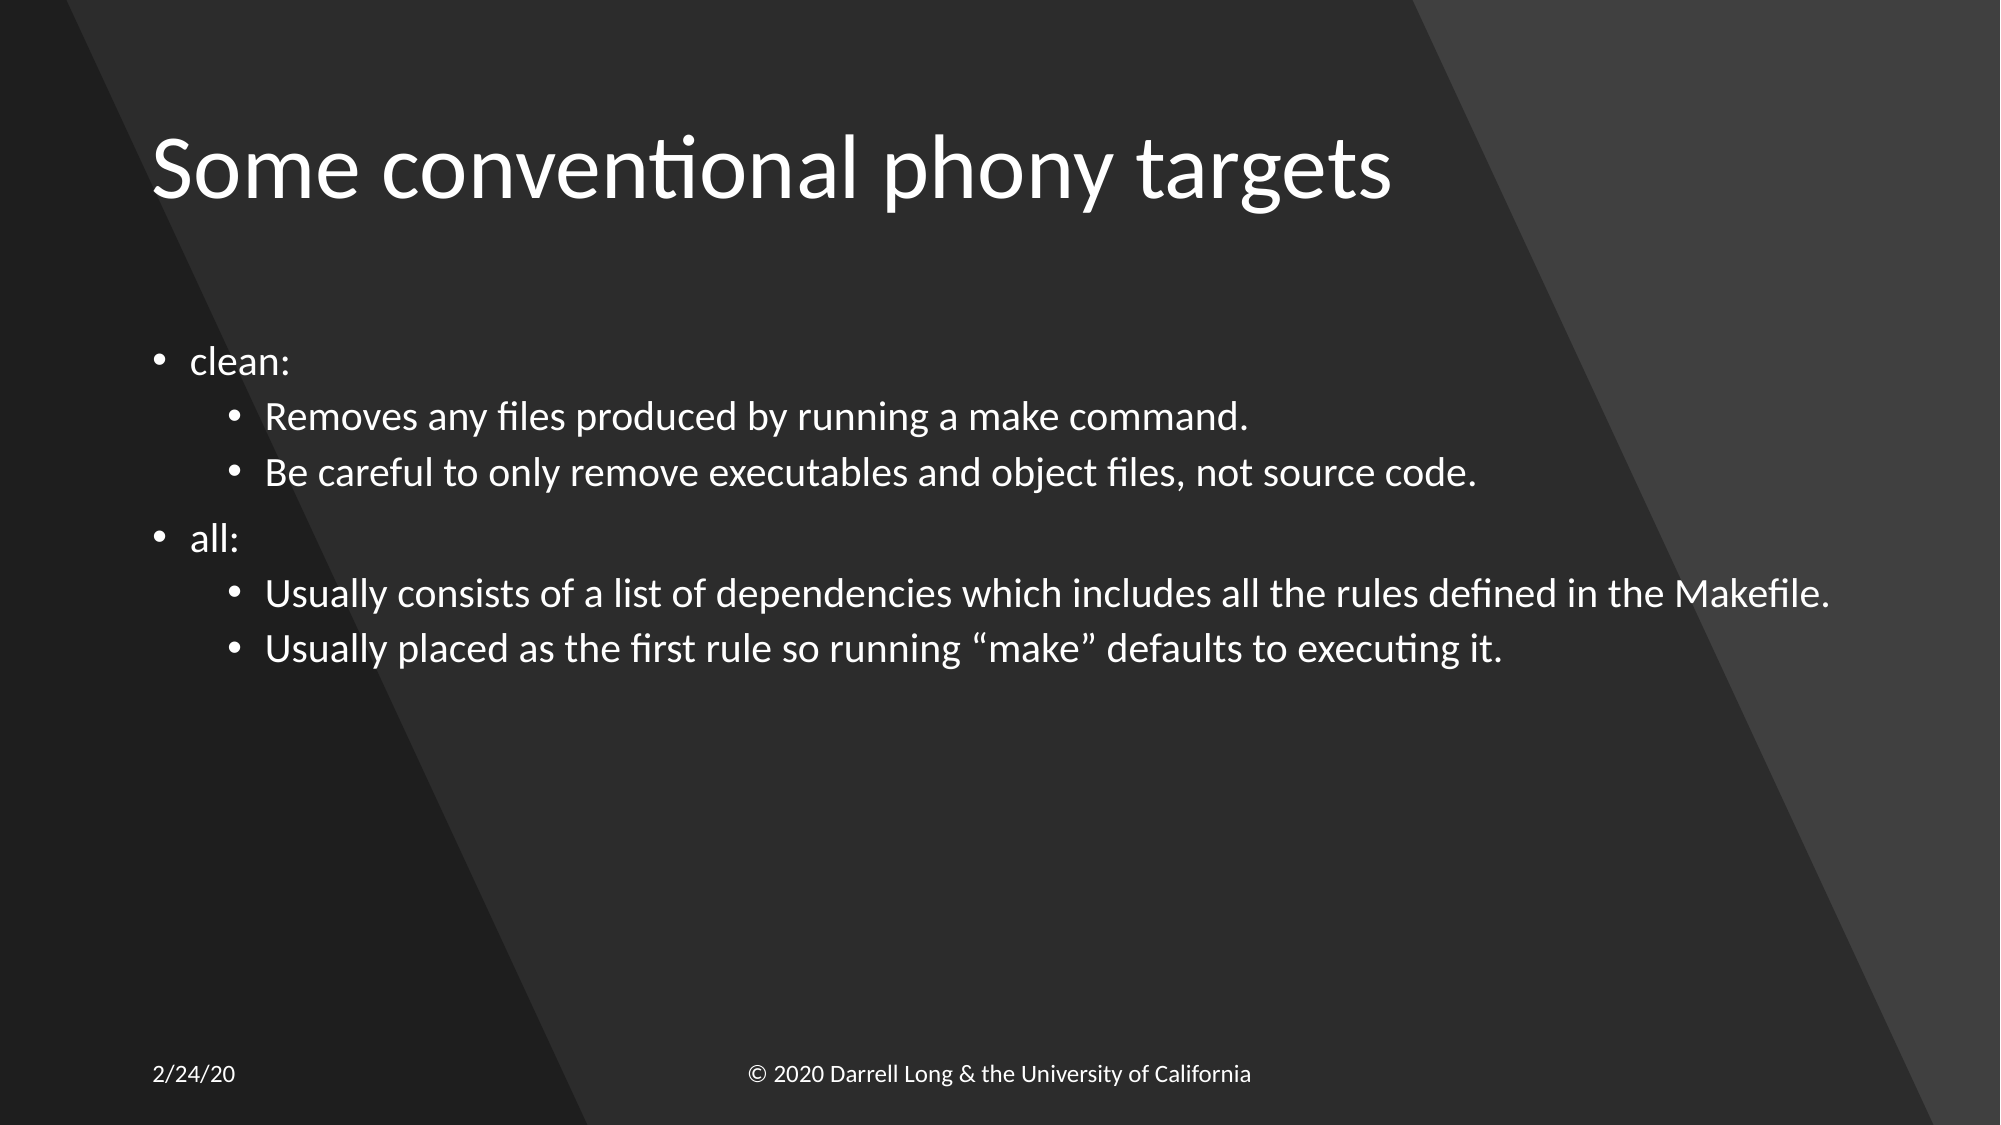

# Some conventional phony targets
clean:
Removes any files produced by running a make command.
Be careful to only remove executables and object files, not source code.
all:
Usually consists of a list of dependencies which includes all the rules defined in the Makefile.
Usually placed as the first rule so running “make” defaults to executing it.
2/24/20
© 2020 Darrell Long & the University of California
8